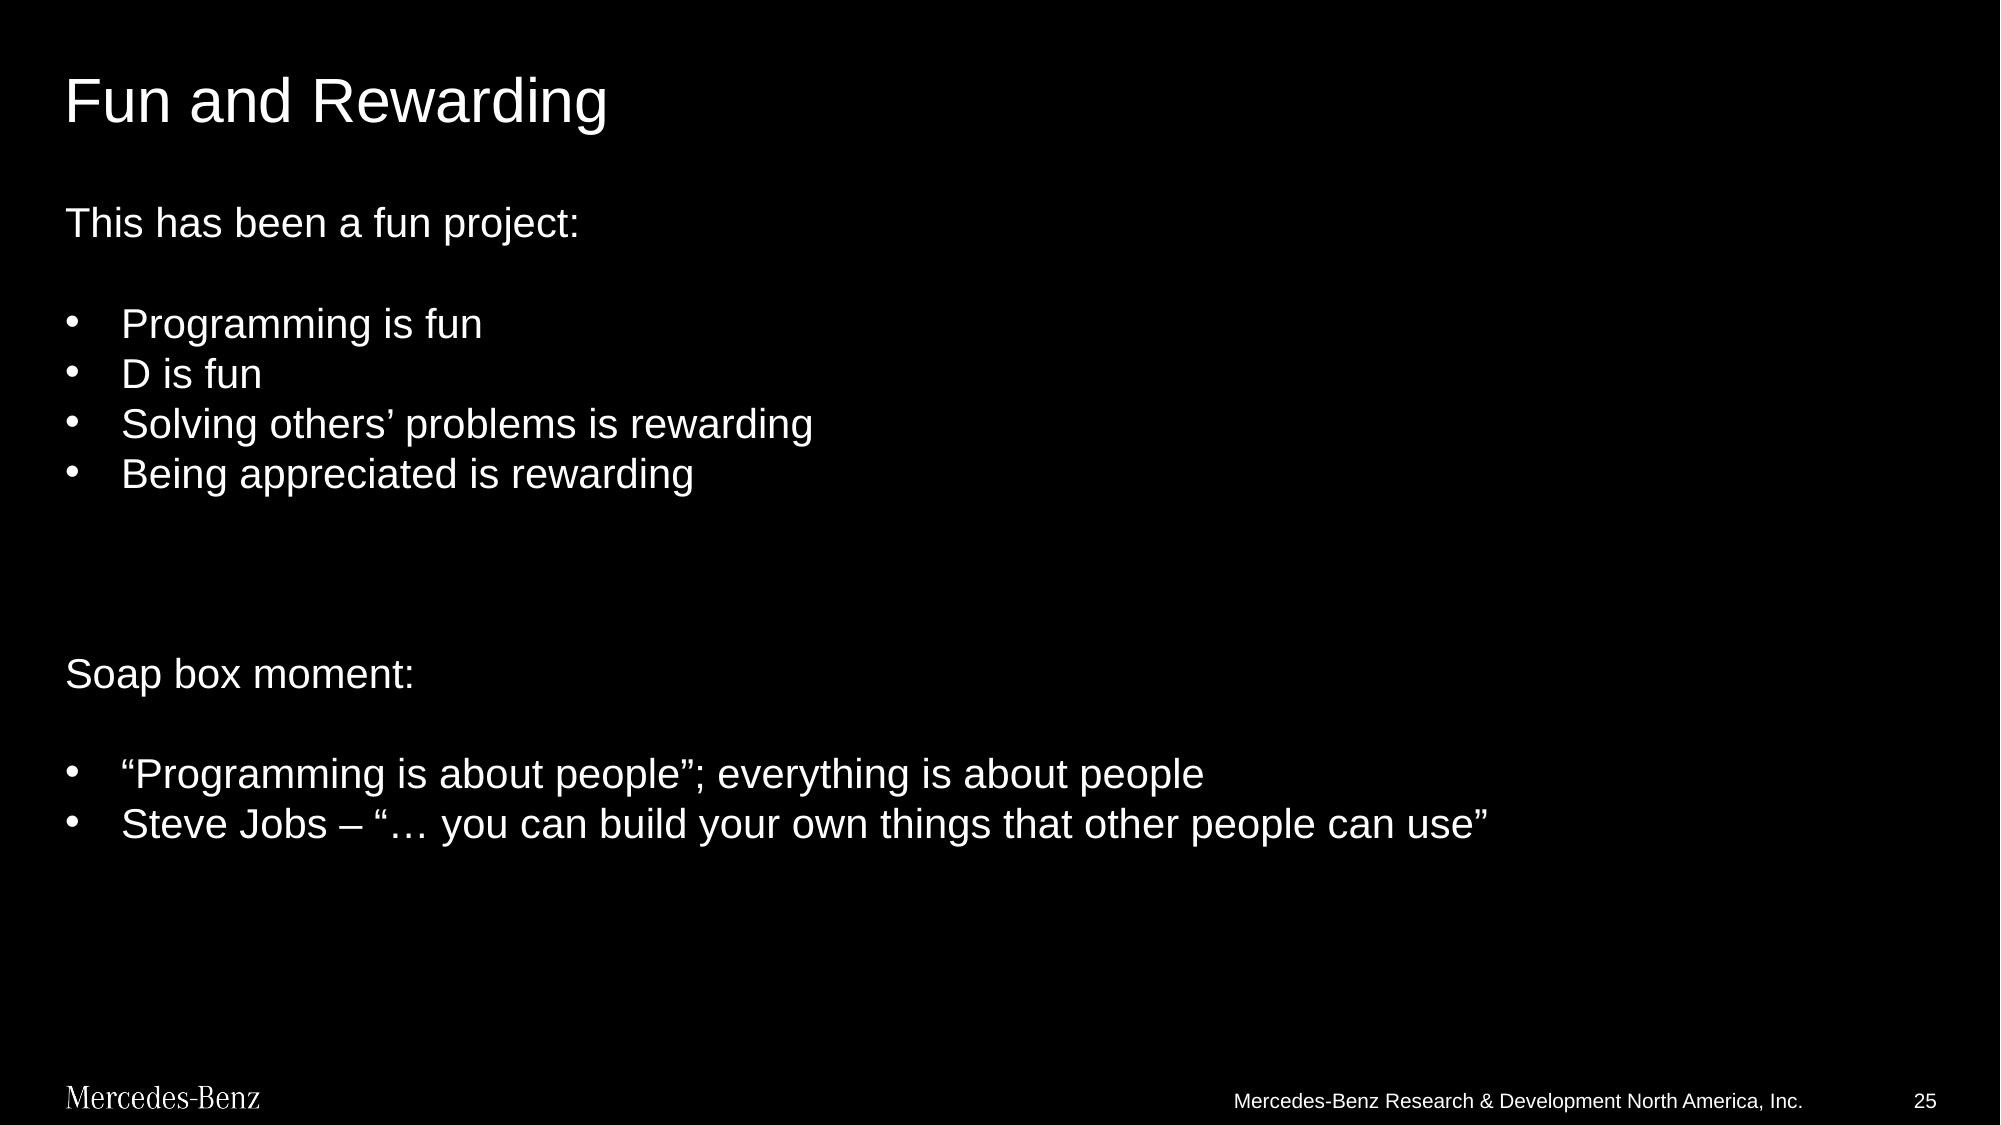

# Fun and Rewarding
This has been a fun project:

Programming is fun
D is fun
Solving others’ problems is rewarding
Being appreciated is rewarding

Soap box moment:

“Programming is about people”; everything is about people
Steve Jobs – “… you can build your own things that other people can use”

Mercedes-Benz Research & Development North America, Inc.
25